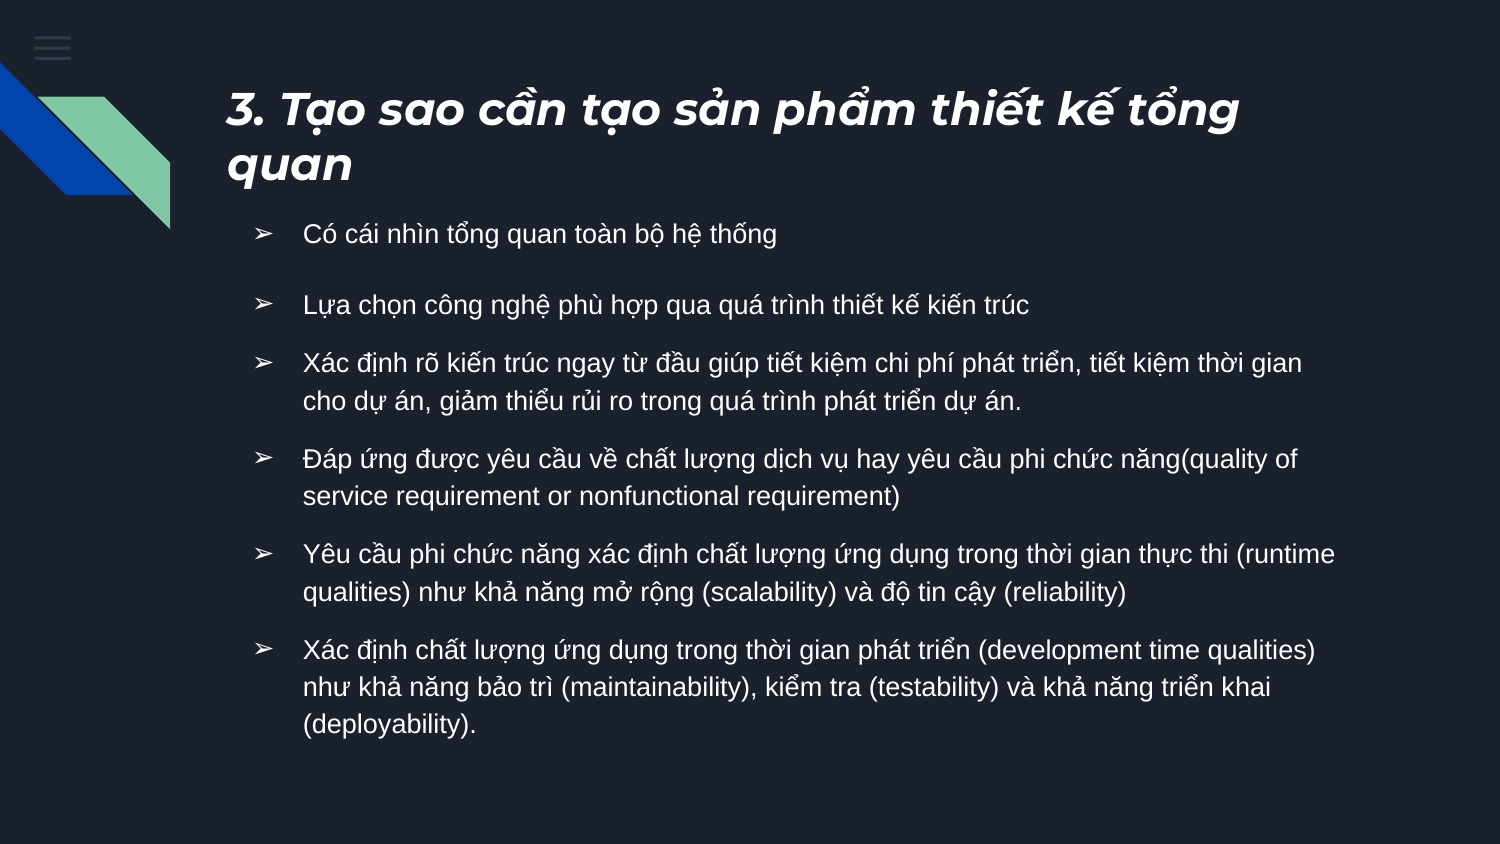

# 3. Tạo sao cần tạo sản phẩm thiết kế tổng quan
Có cái nhìn tổng quan toàn bộ hệ thống
Lựa chọn công nghệ phù hợp qua quá trình thiết kế kiến trúc
Xác định rõ kiến trúc ngay từ đầu giúp tiết kiệm chi phí phát triển, tiết kiệm thời gian cho dự án, giảm thiểu rủi ro trong quá trình phát triển dự án.
Đáp ứng được yêu cầu về chất lượng dịch vụ hay yêu cầu phi chức năng(quality of service requirement or nonfunctional requirement)
Yêu cầu phi chức năng xác định chất lượng ứng dụng trong thời gian thực thi (runtime qualities) như khả năng mở rộng (scalability) và độ tin cậy (reliability)
Xác định chất lượng ứng dụng trong thời gian phát triển (development time qualities) như khả năng bảo trì (maintainability), kiểm tra (testability) và khả năng triển khai (deployability).